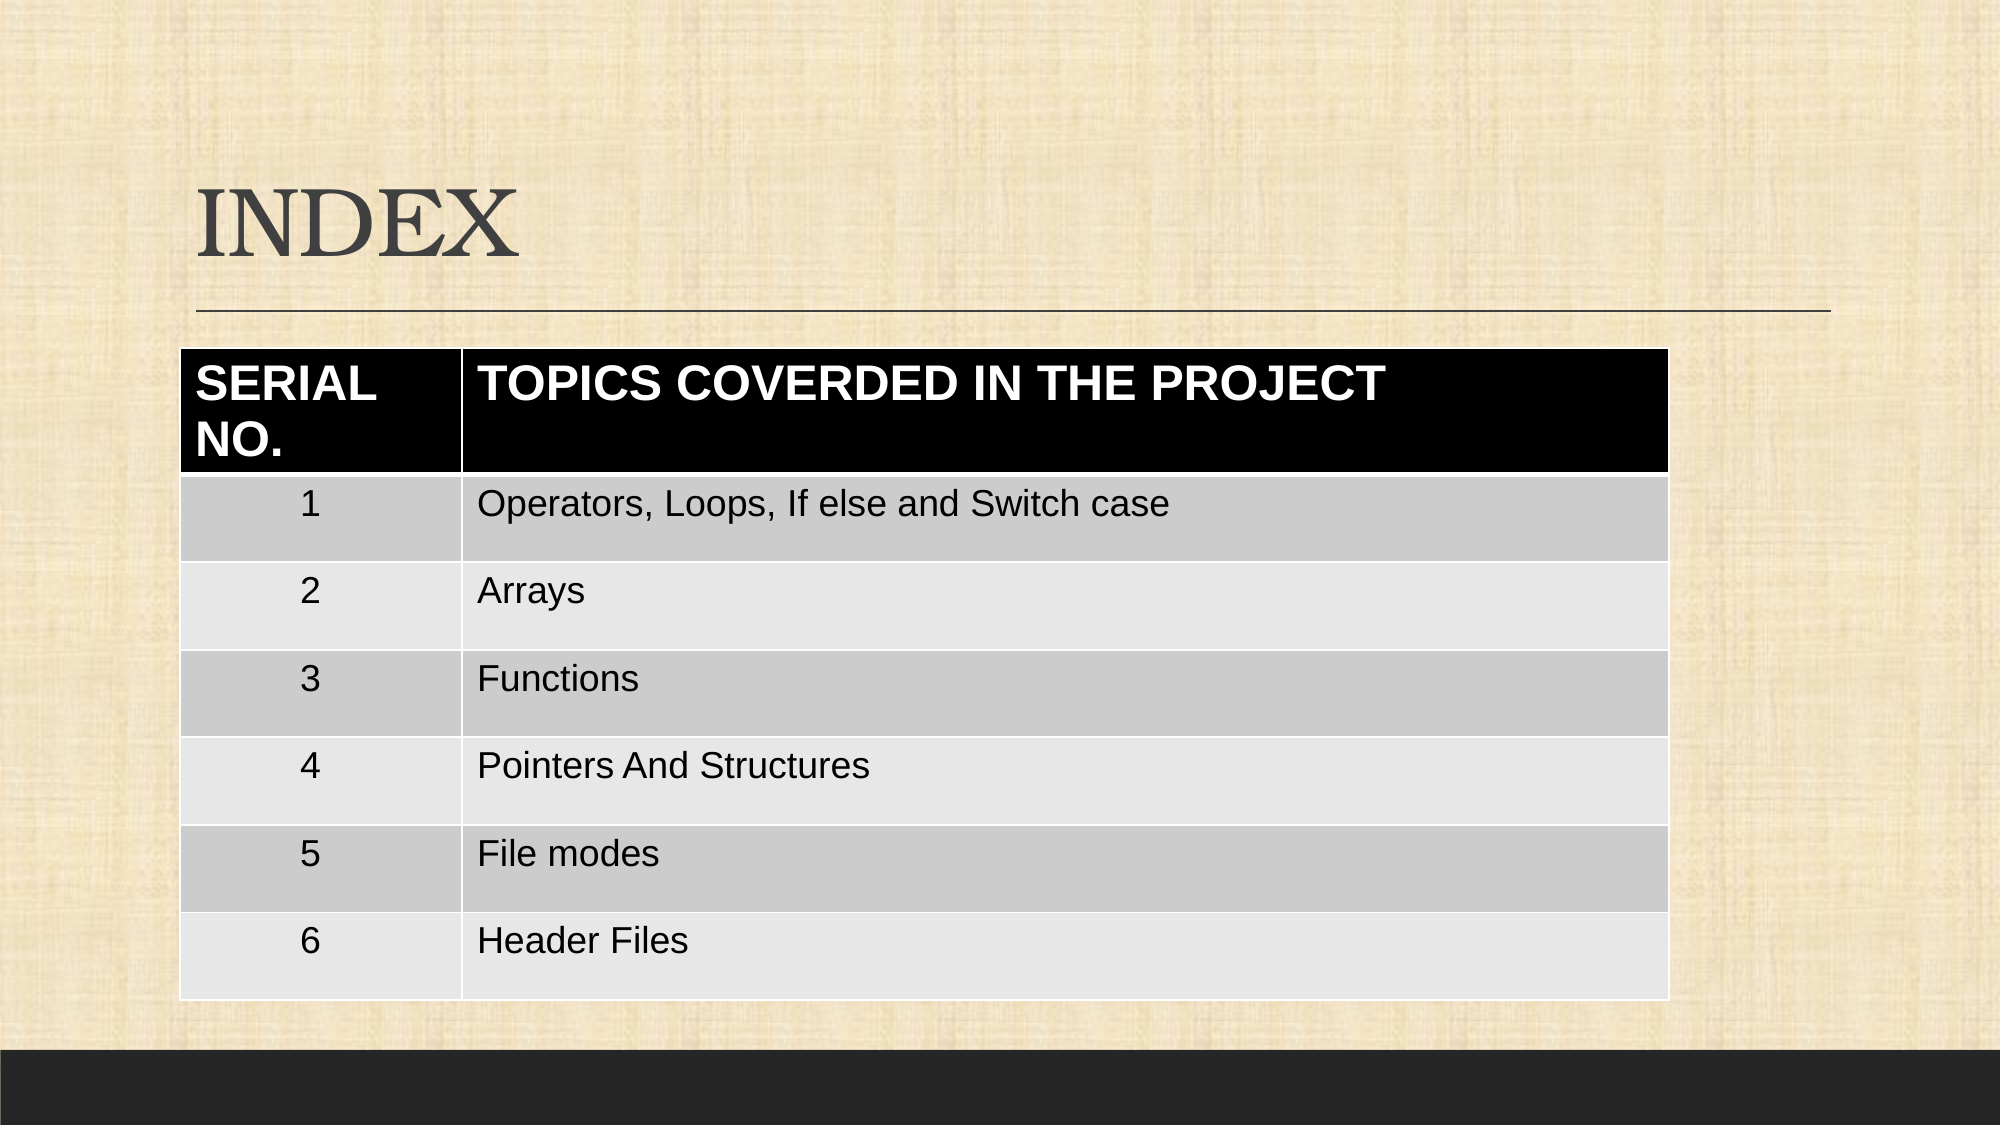

# INDEX
| SERIAL NO. | TOPICS COVERDED IN THE PROJECT |
| --- | --- |
| 1 | Operators, Loops, If else and Switch case |
| 2 | Arrays |
| 3 | Functions |
| 4 | Pointers And Structures |
| 5 | File modes |
| 6 | Header Files |